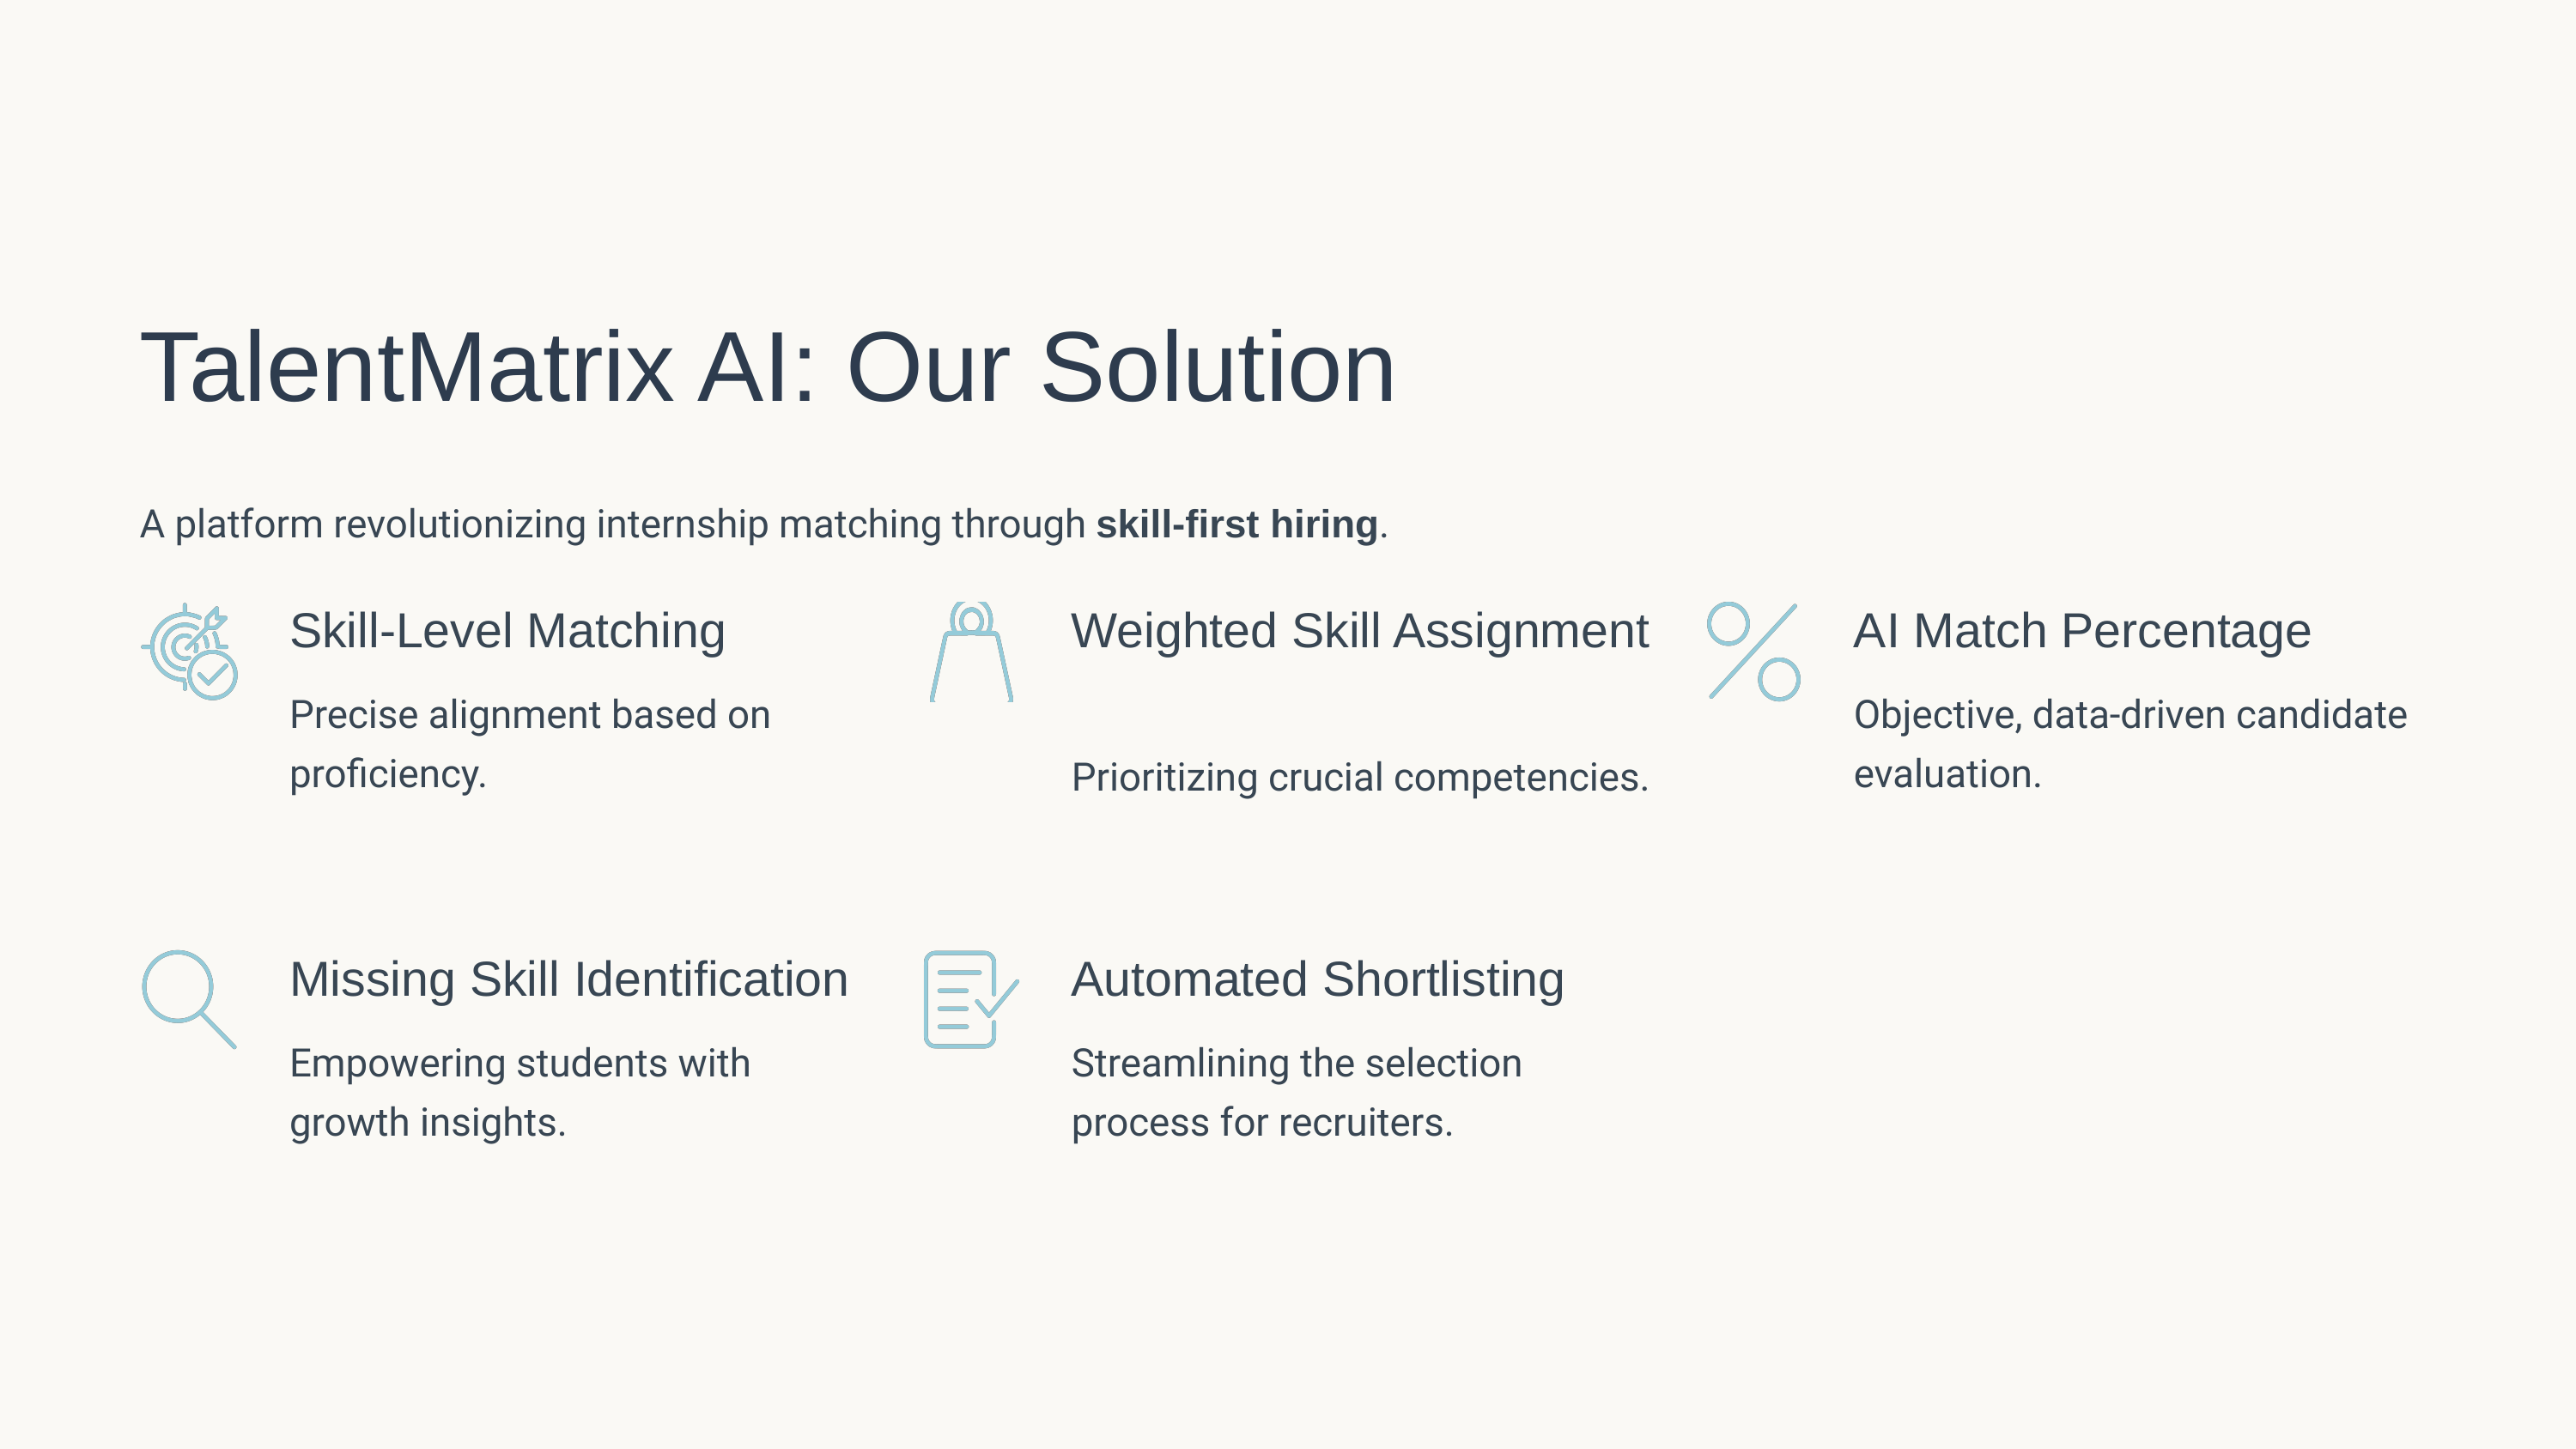

TalentMatrix AI: Our Solution
A platform revolutionizing internship matching through skill-first hiring.
Skill-Level Matching
Weighted Skill Assignment
AI Match Percentage

Precise alignment based on proficiency.
Objective, data-driven candidate evaluation.
Prioritizing crucial competencies.
Missing Skill Identification
Automated Shortlisting

Empowering students with growth insights.
Streamlining the selection process for recruiters.